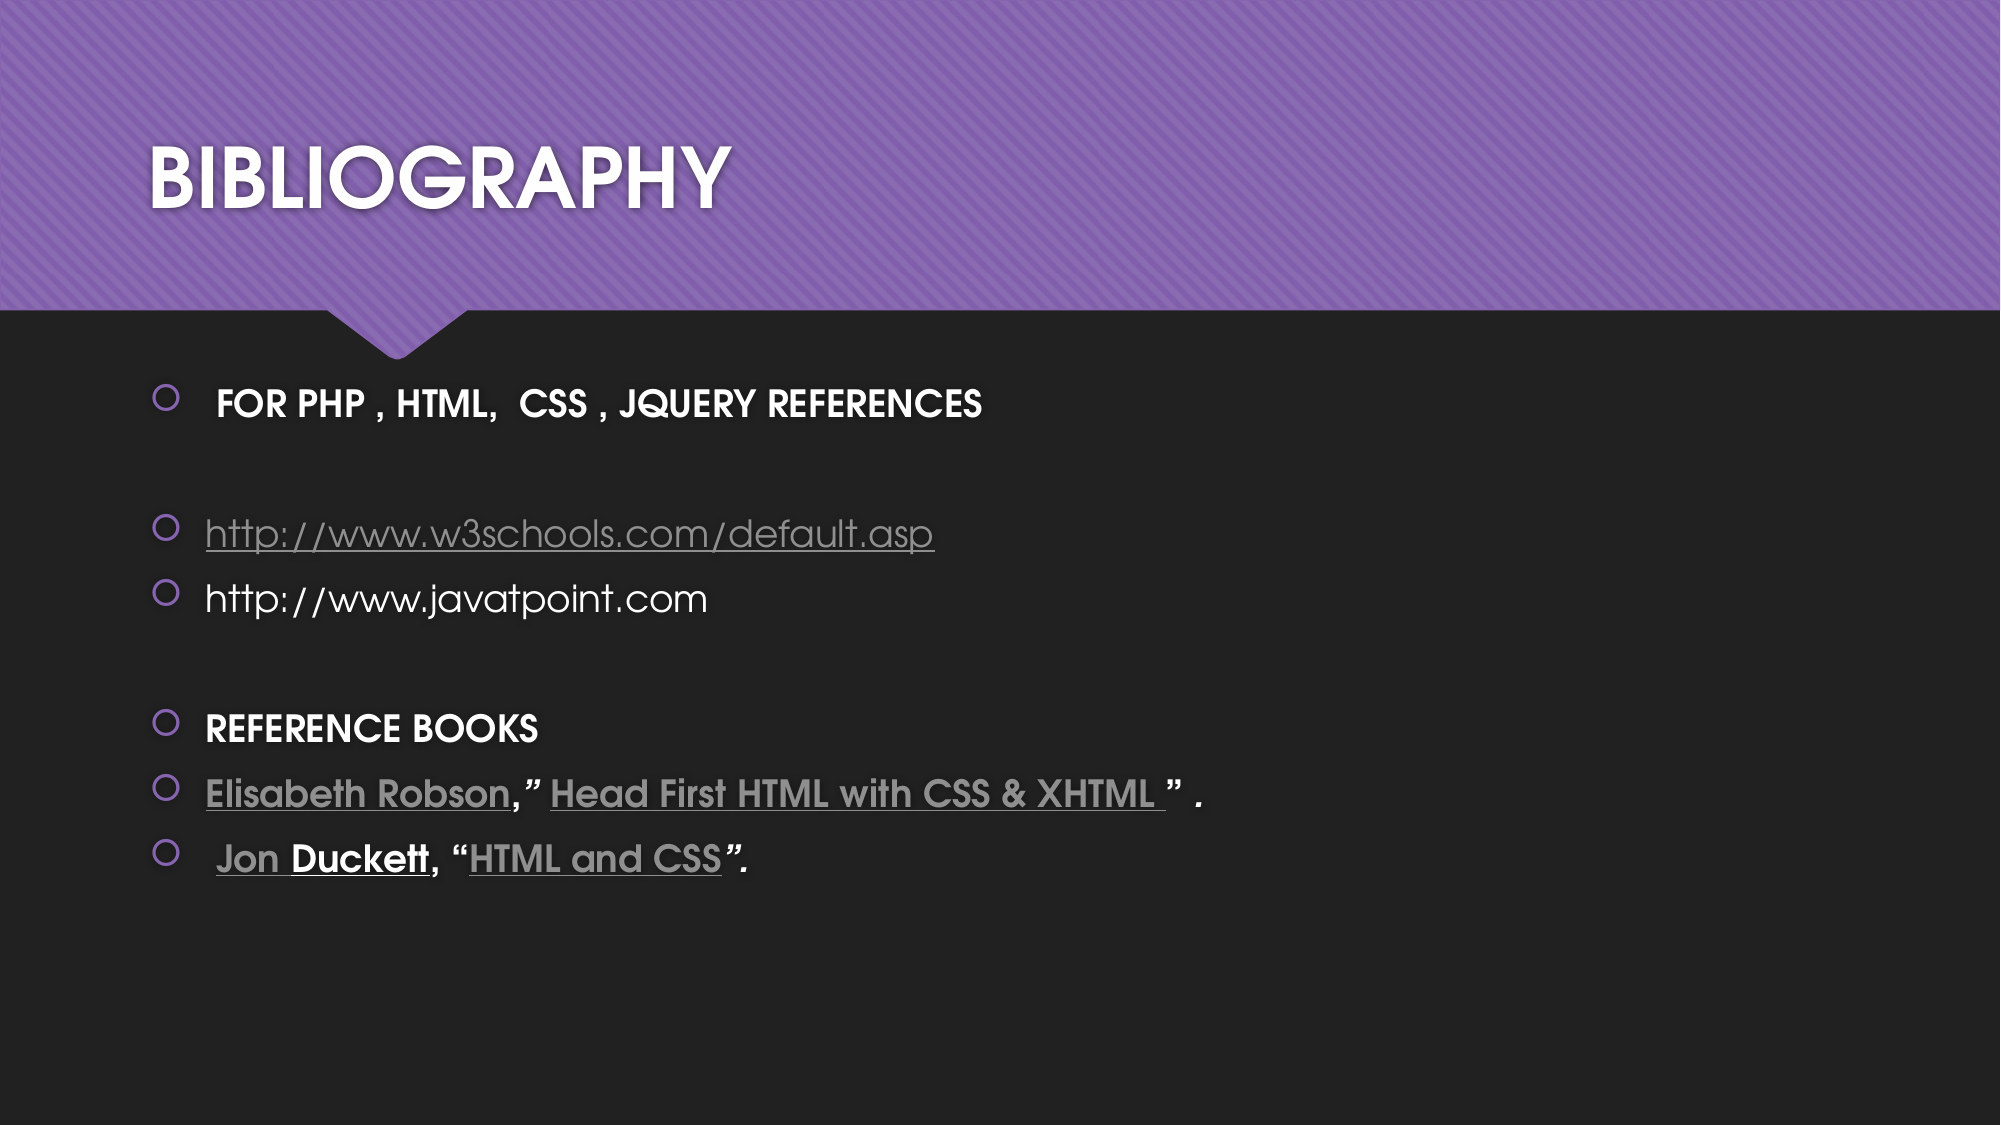

# BIBLIOGRAPHY
 FOR PHP , HTML,  CSS , JQUERY REFERENCES

http://www.w3schools.com/default.asp
http://www.javatpoint.com

REFERENCE BOOKS
Elisabeth Robson,” Head First HTML with CSS & XHTML ” .
 Jon Duckett, “HTML and CSS”.